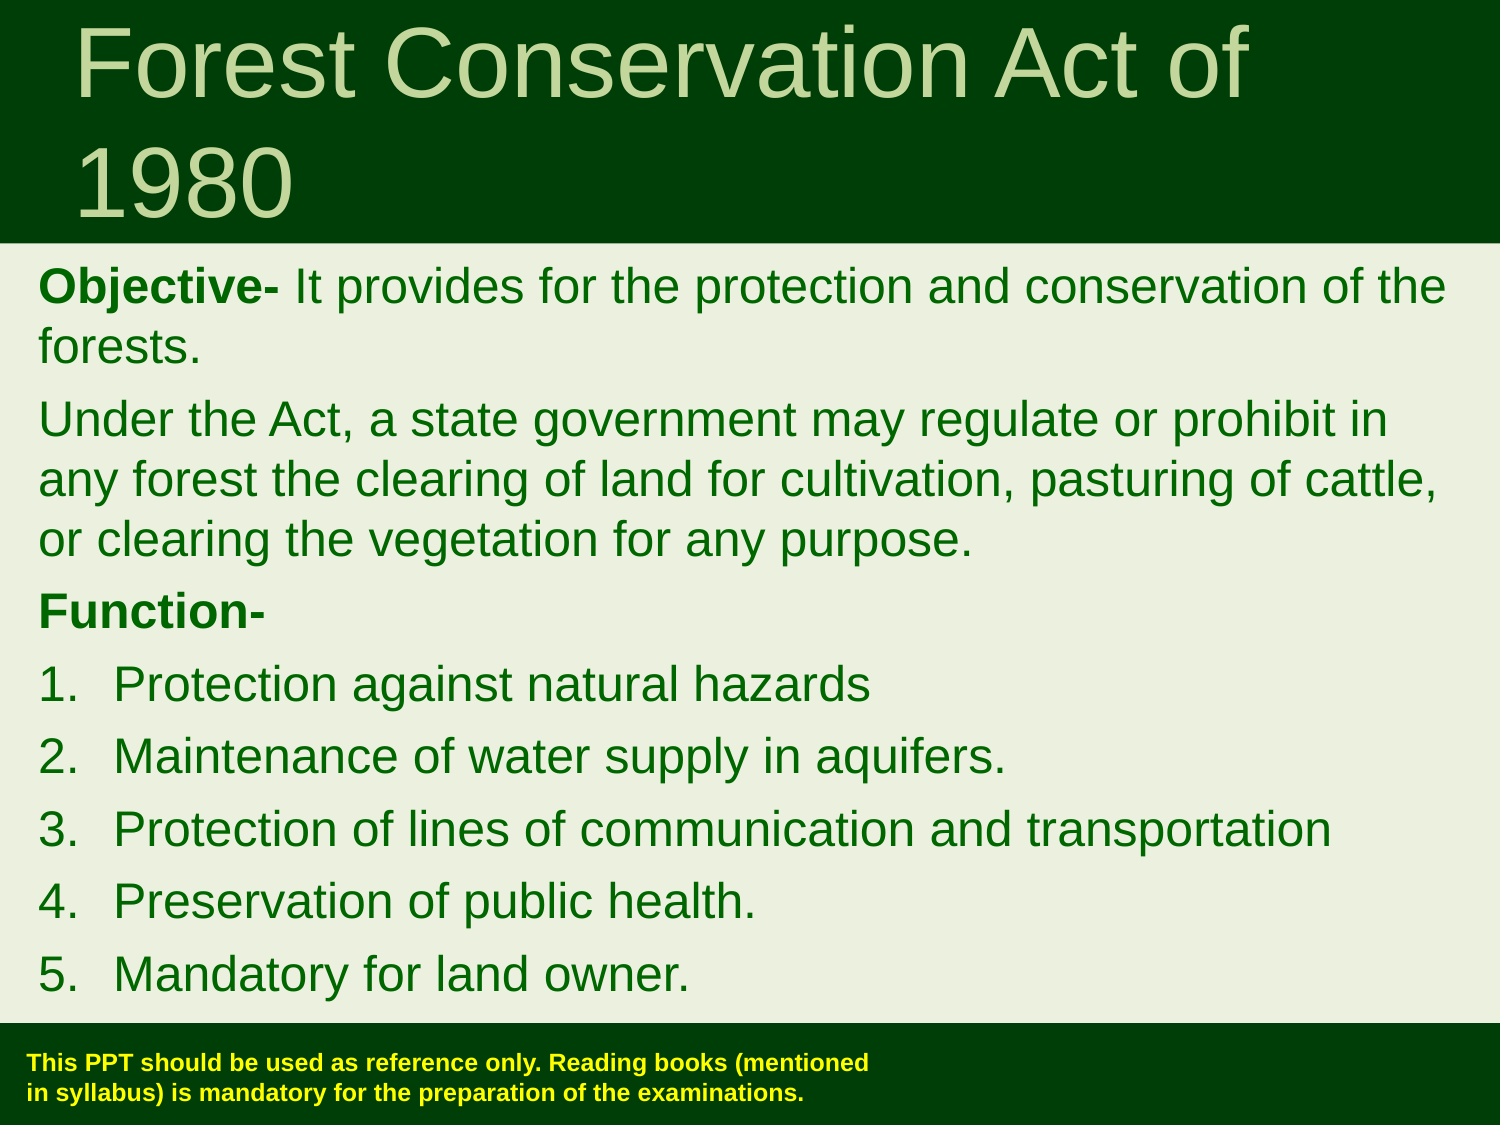

Forest Conservation Act of 1980
Objective- It provides for the protection and conservation of the forests.
Under the Act, a state government may regulate or prohibit in any forest the clearing of land for cultivation, pasturing of cattle, or clearing the vegetation for any purpose.
Function-
Protection against natural hazards
Maintenance of water supply in aquifers.
Protection of lines of communication and transportation
Preservation of public health.
Mandatory for land owner.